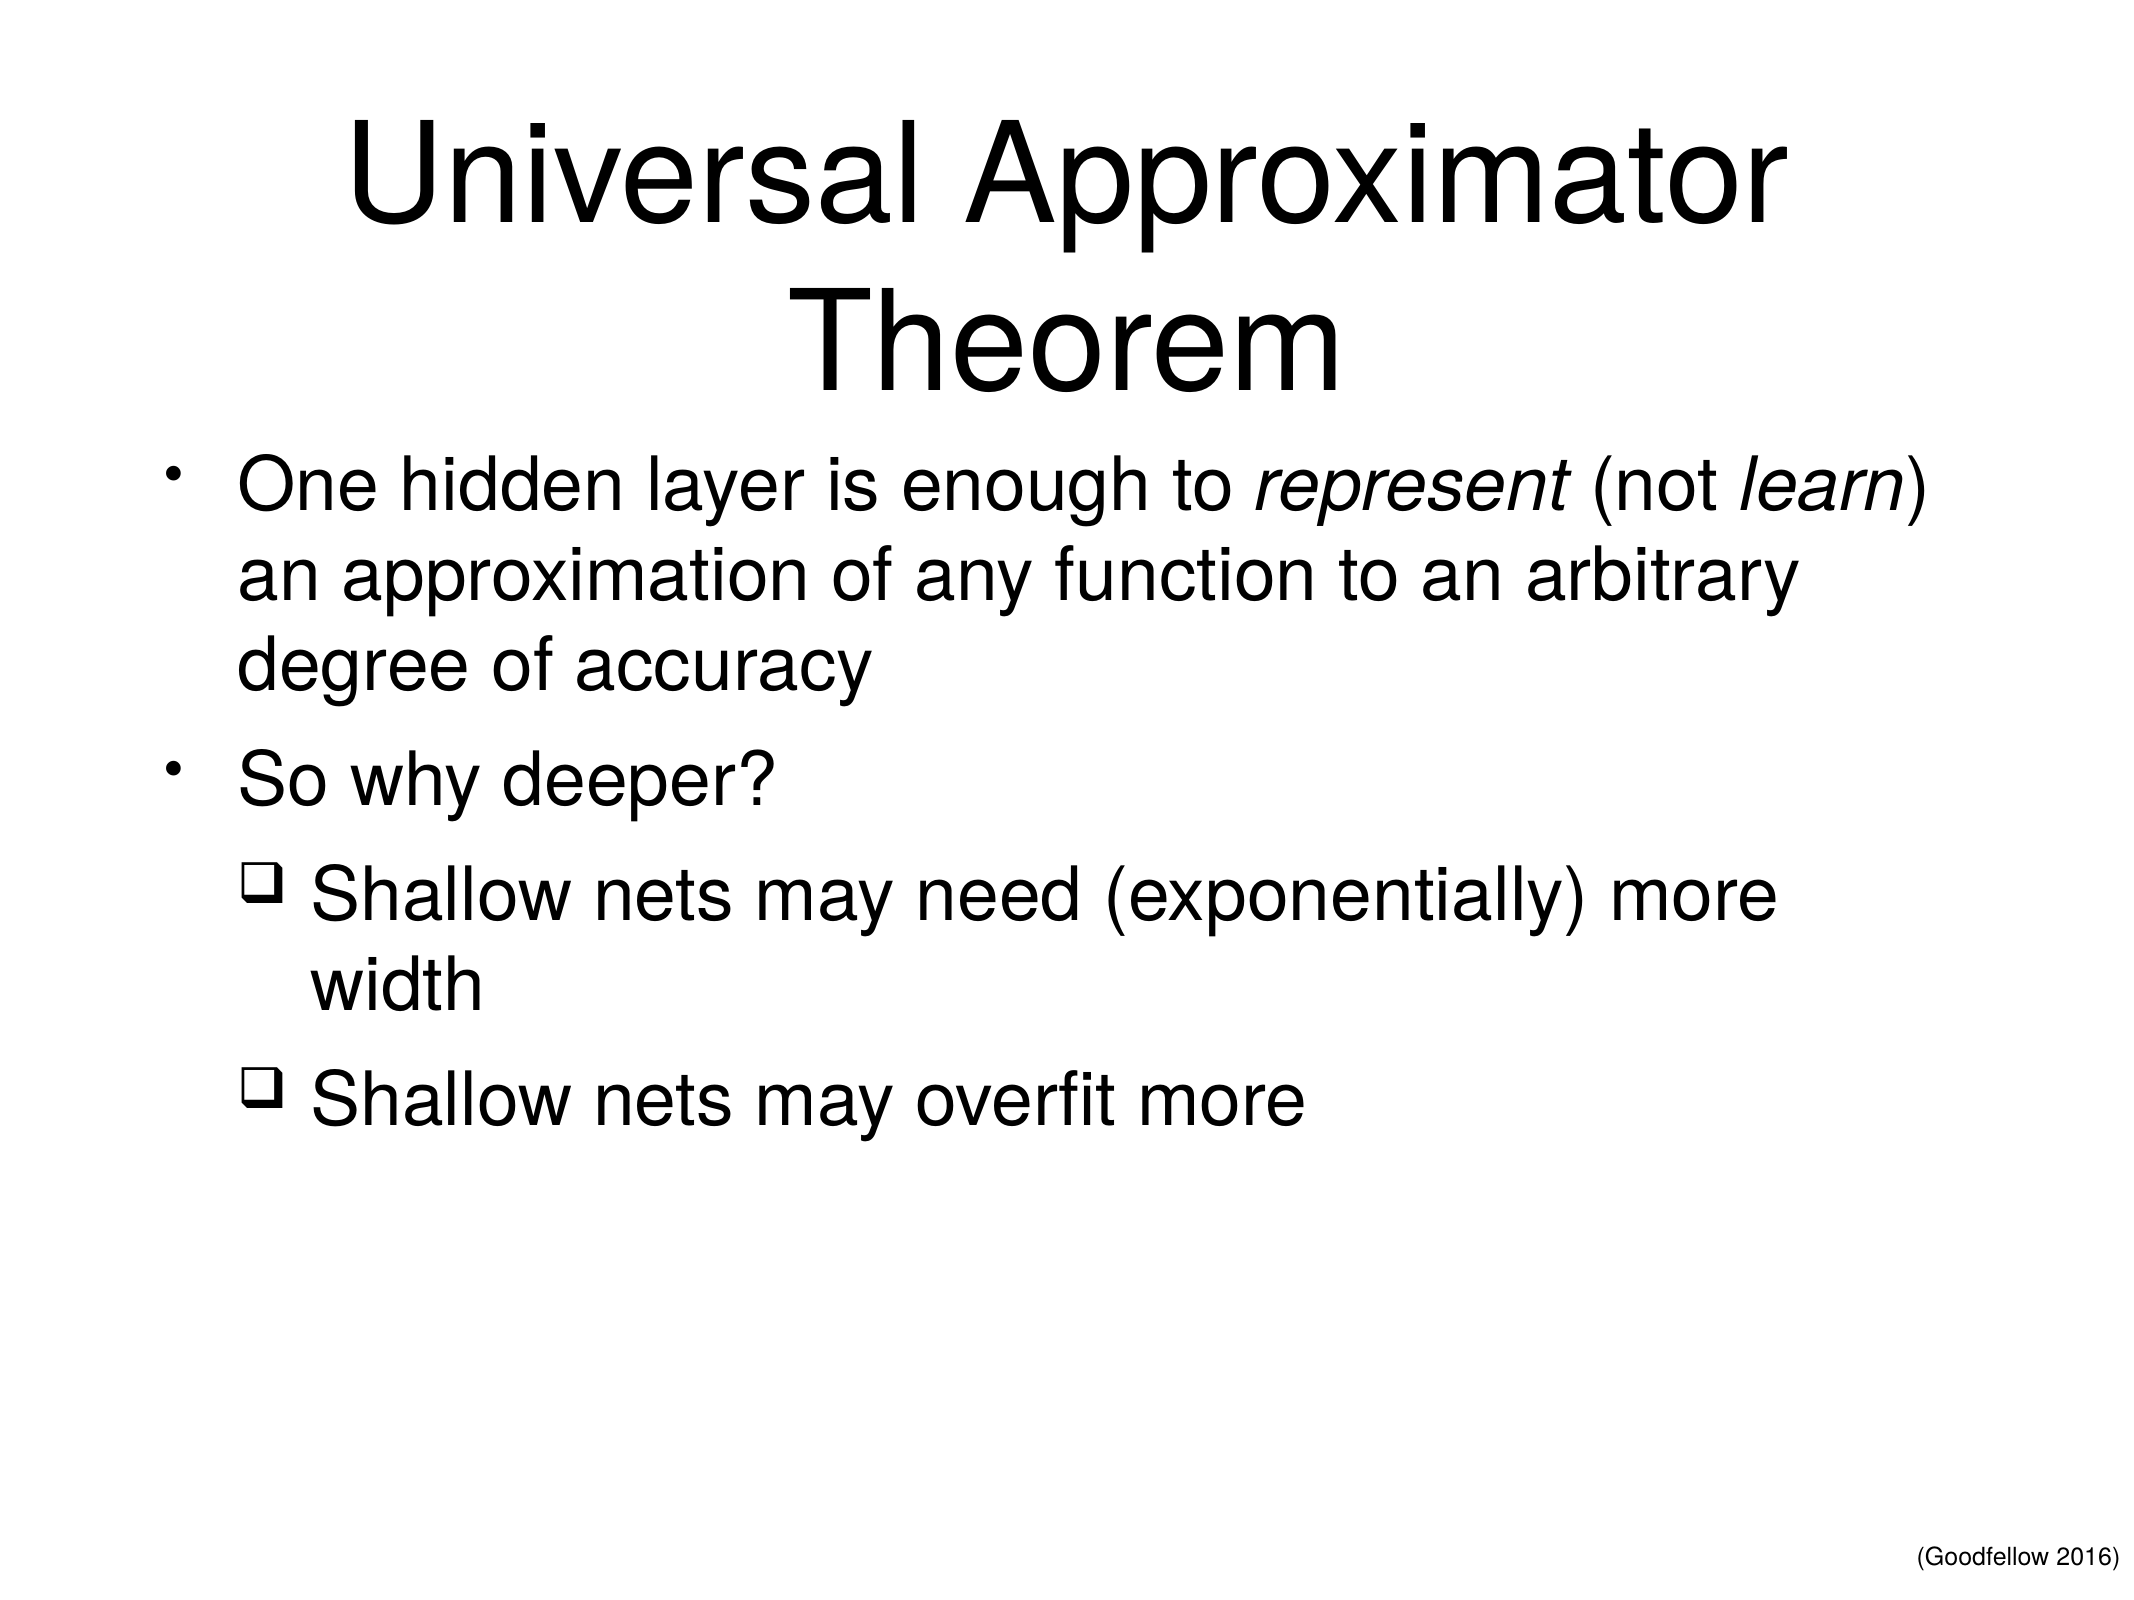

# Universal Approximator Theorem
One hidden layer is enough to represent (not learn) an approximation of any function to an arbitrary degree of accuracy
So why deeper?
Shallow nets may need (exponentially) more width
Shallow nets may overfit more